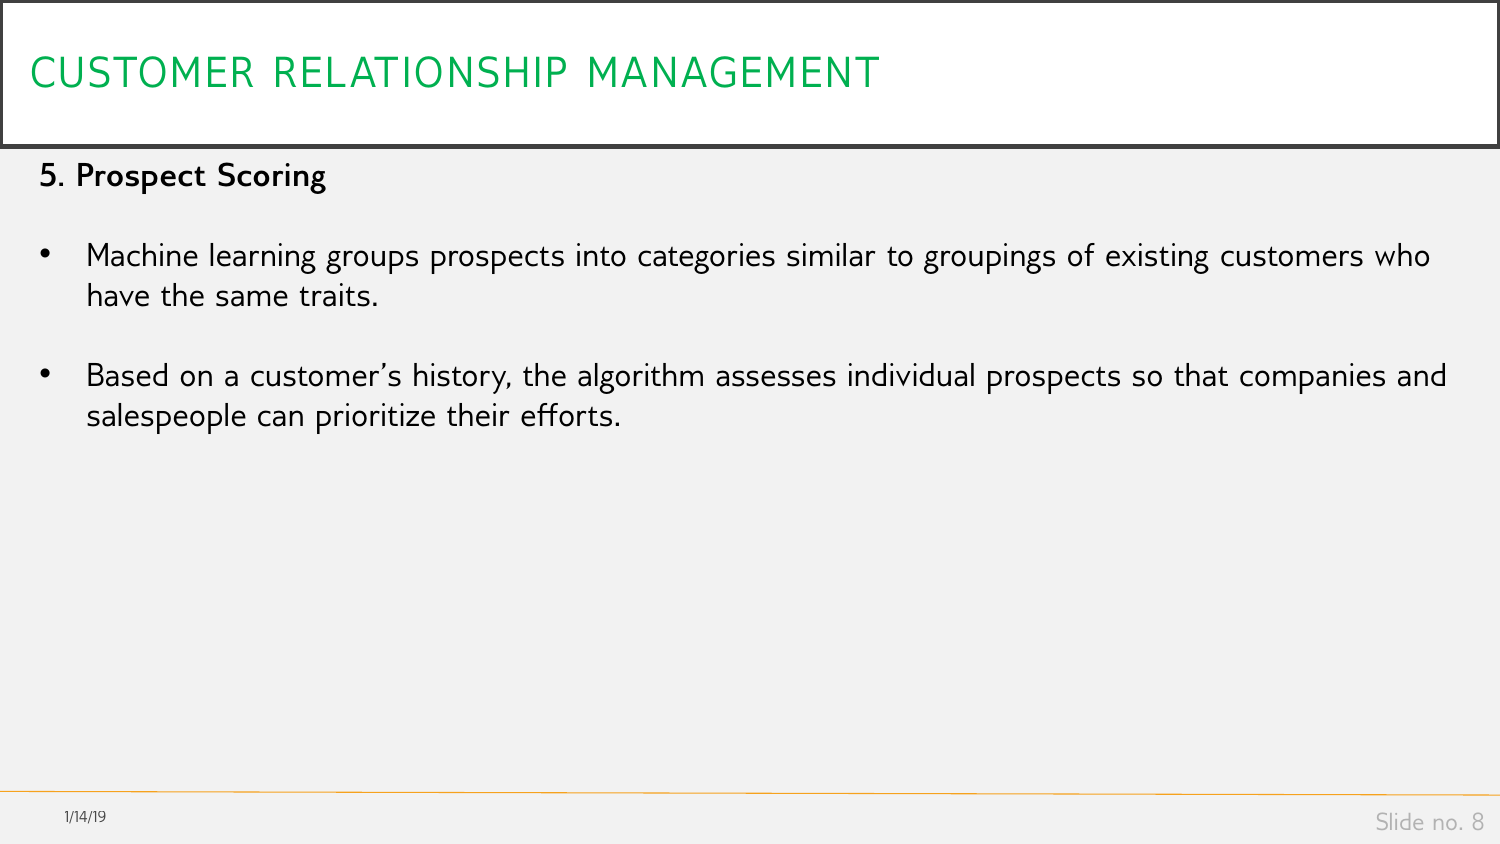

# Customer Relationship Management
5. Prospect Scoring

Machine learning groups prospects into categories similar to groupings of existing customers who have the same traits.

Based on a customer’s history, the algorithm assesses individual prospects so that companies and salespeople can prioritize their efforts.
1/14/19
Slide no. 8